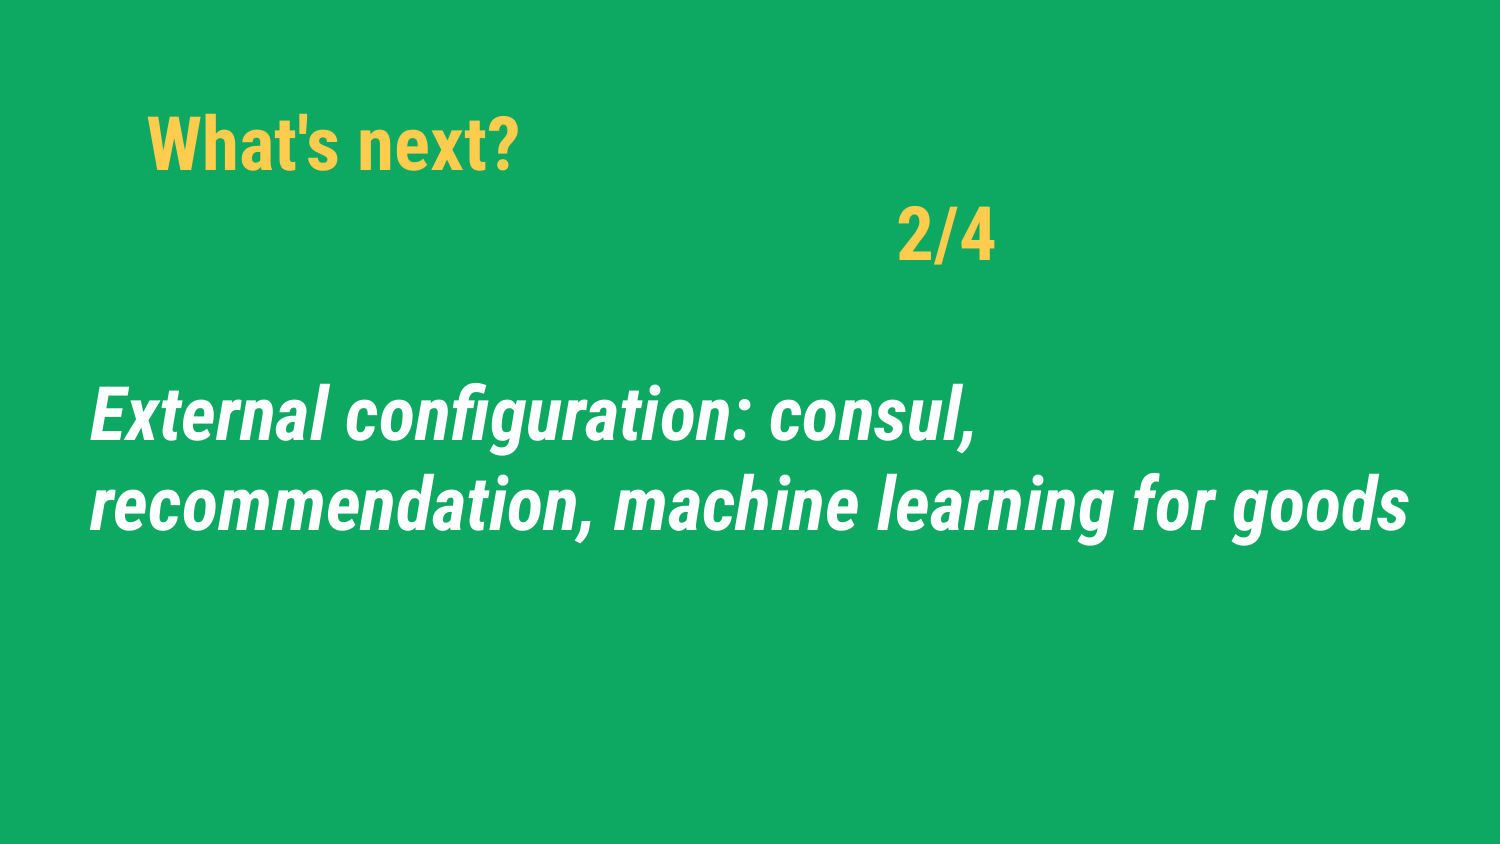

What's next? 											2/4
External configuration: consul, recommendation, machine learning for goods